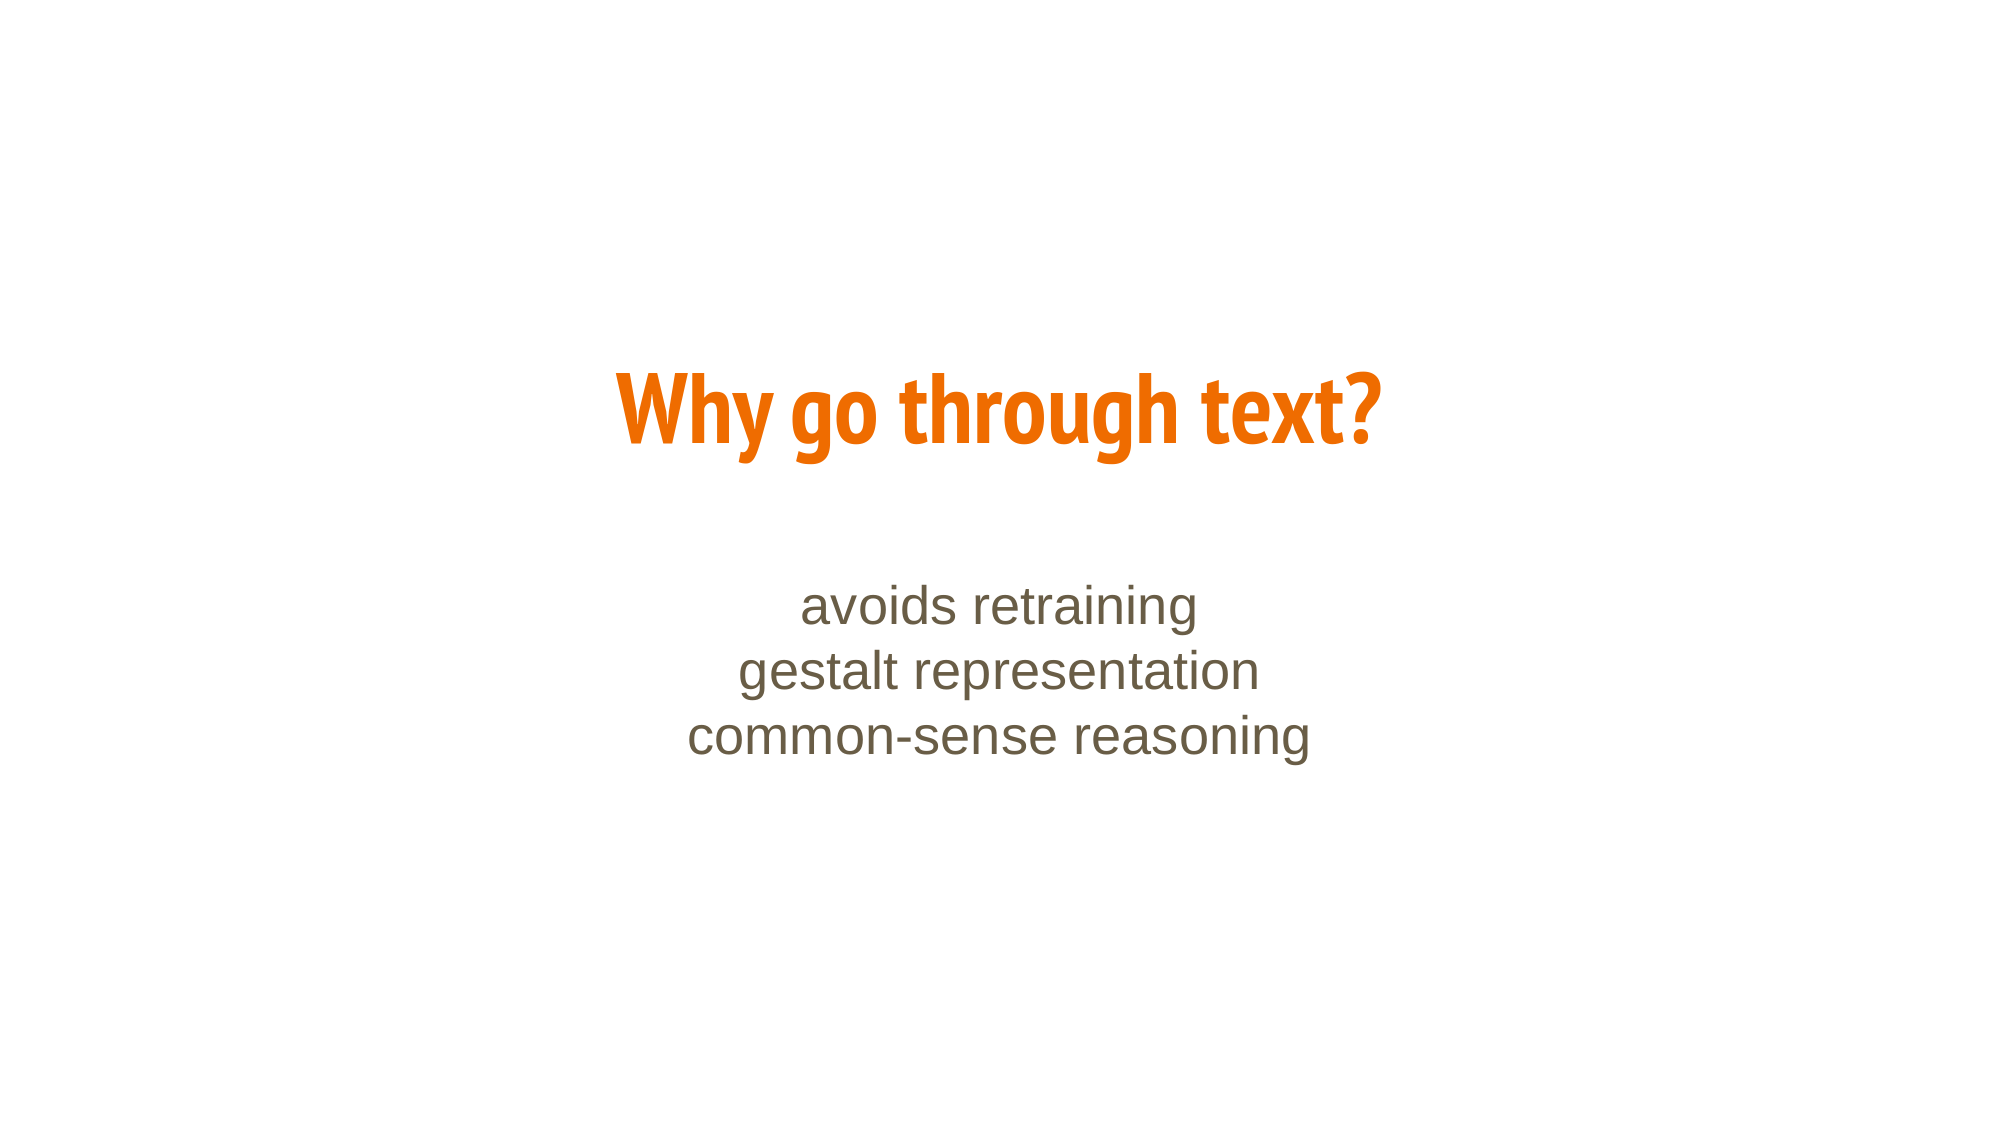

# Why go through text?
avoids retraining
gestalt representation
common-sense reasoning